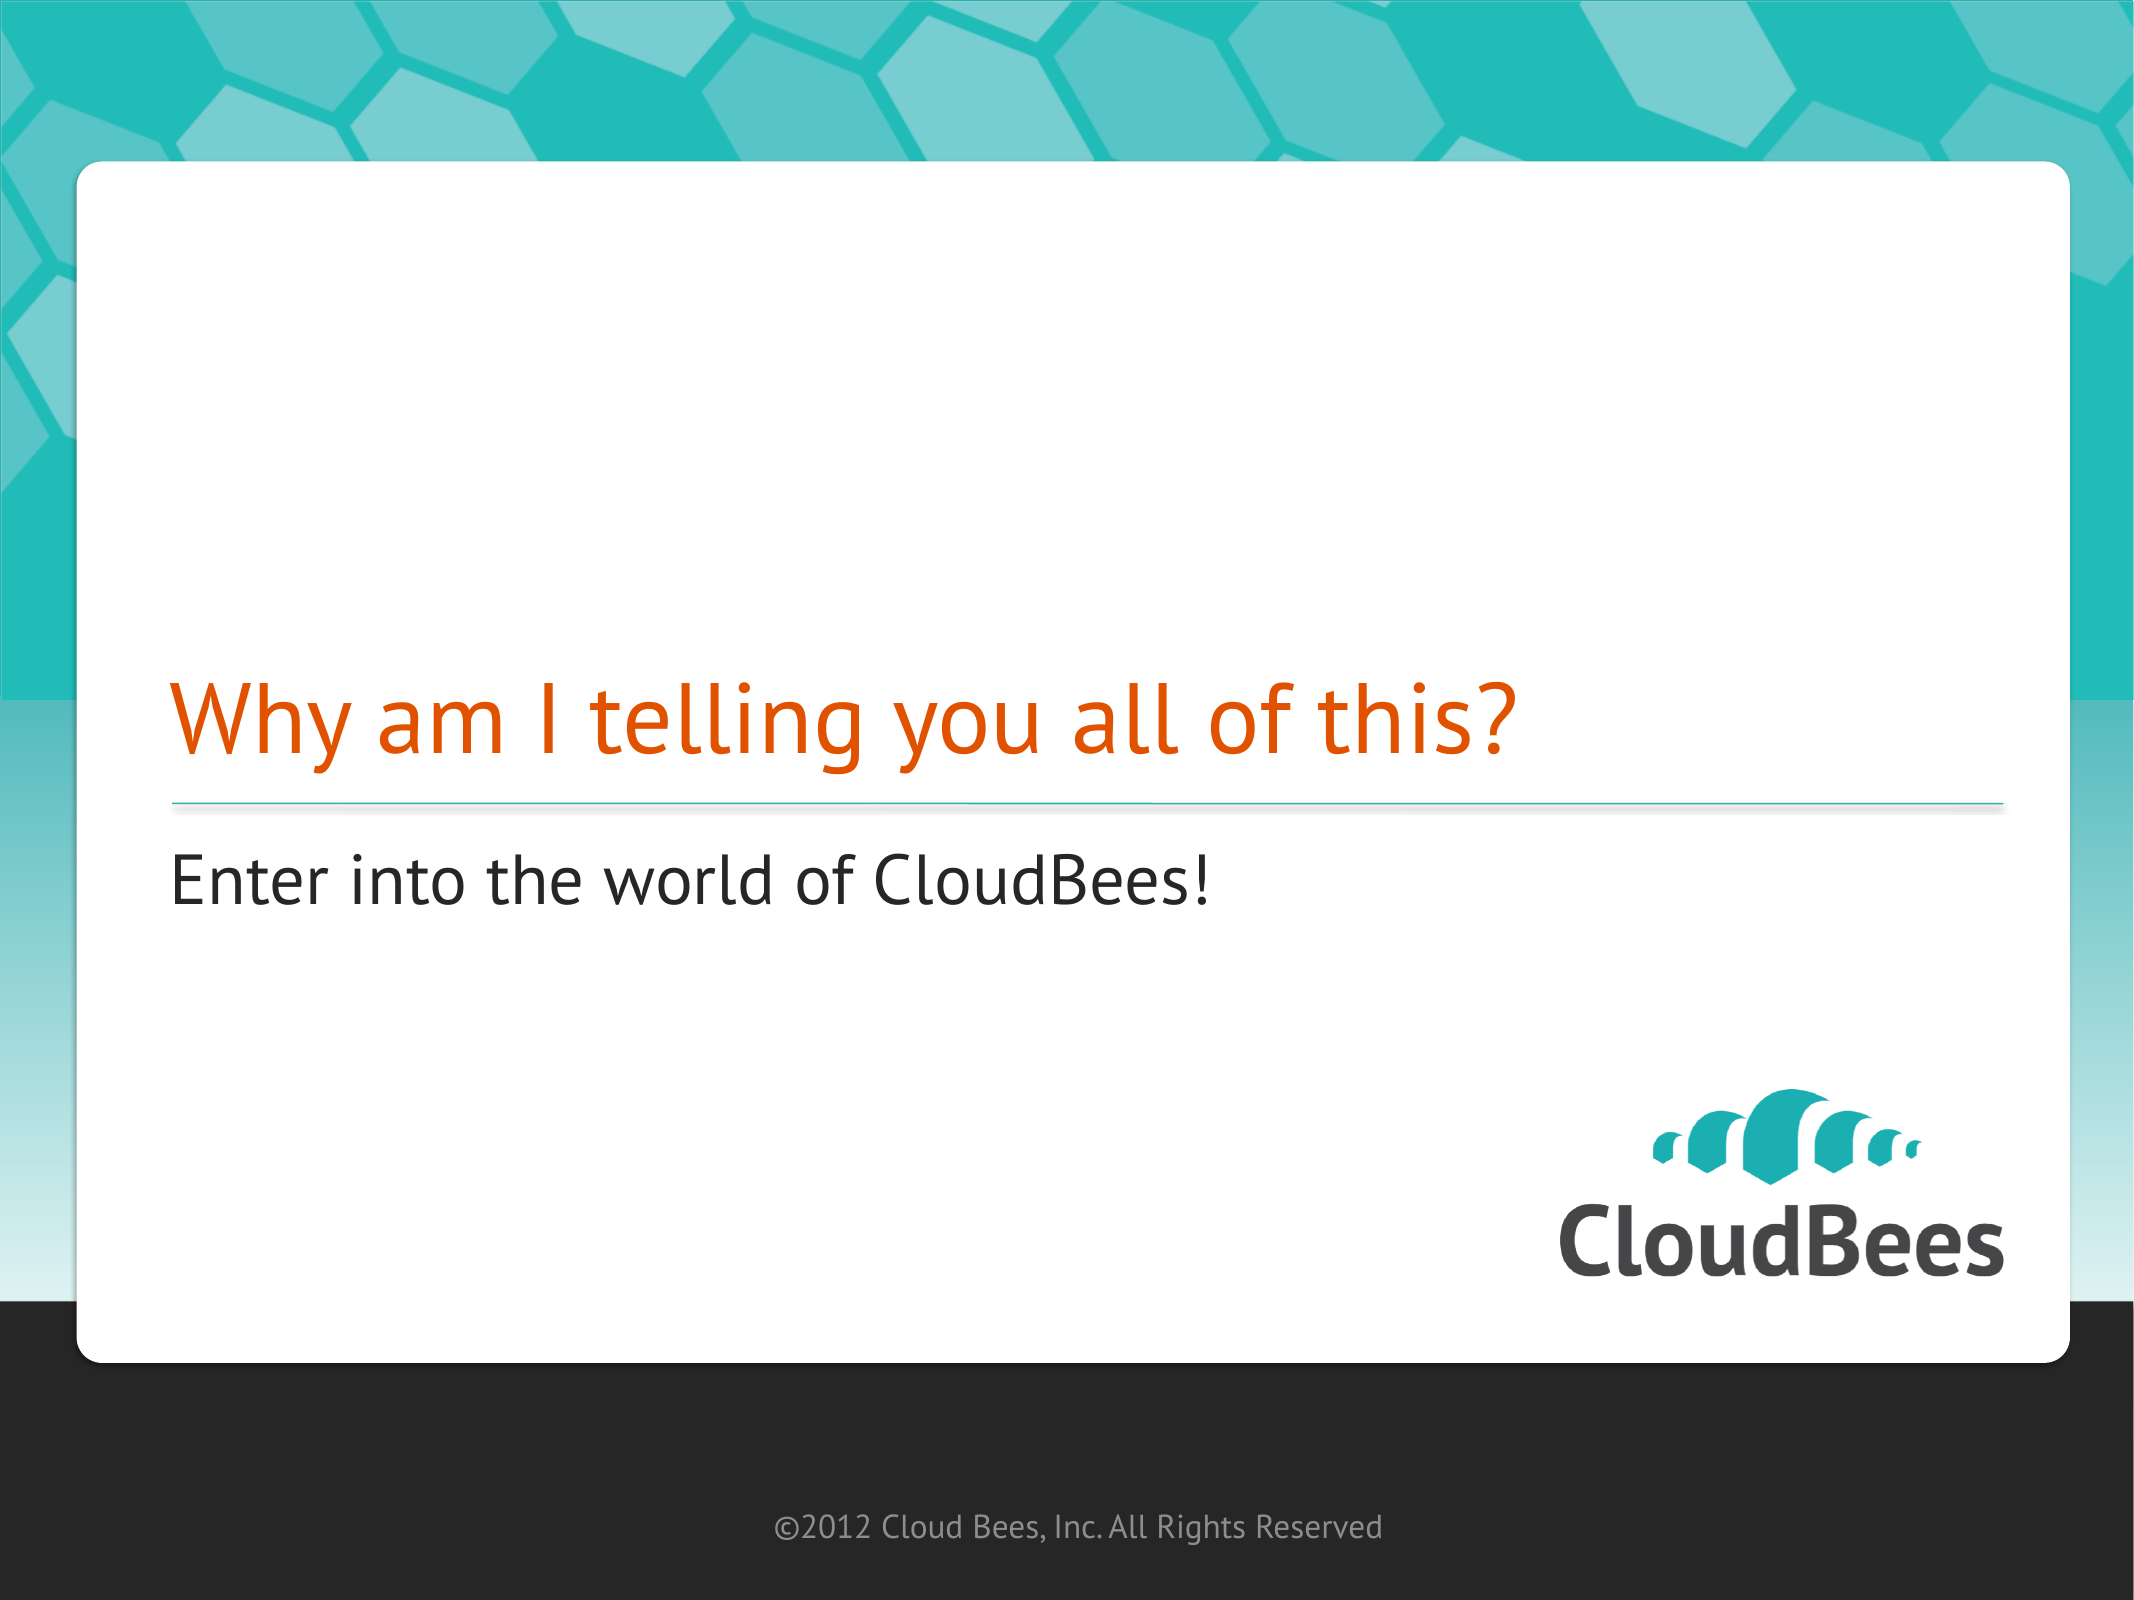

# Why am I telling you all of this?
Enter into the world of CloudBees!
©2012 Cloud Bees, Inc. All Rights Reserved